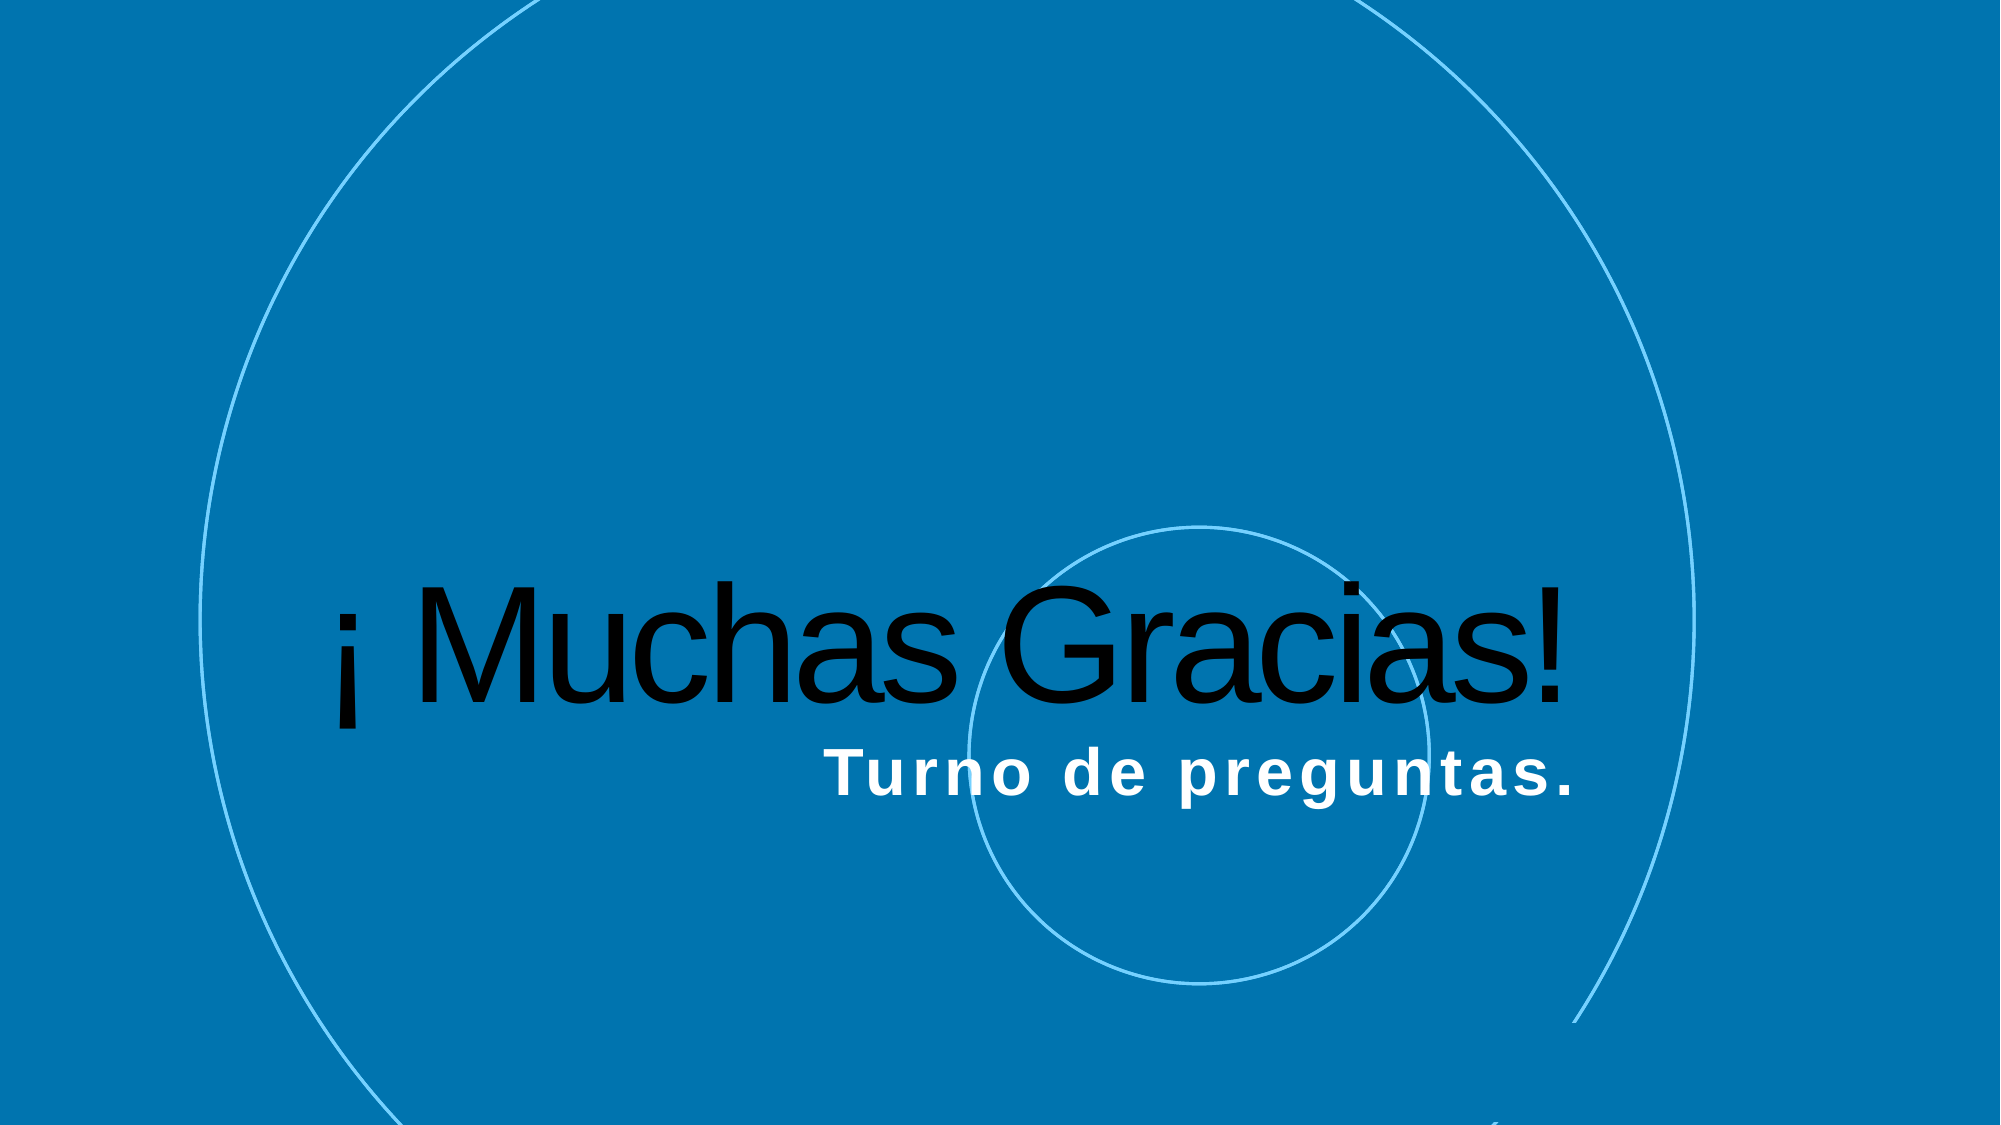

# ¡ Muchas Gracias!
Turno de preguntas.